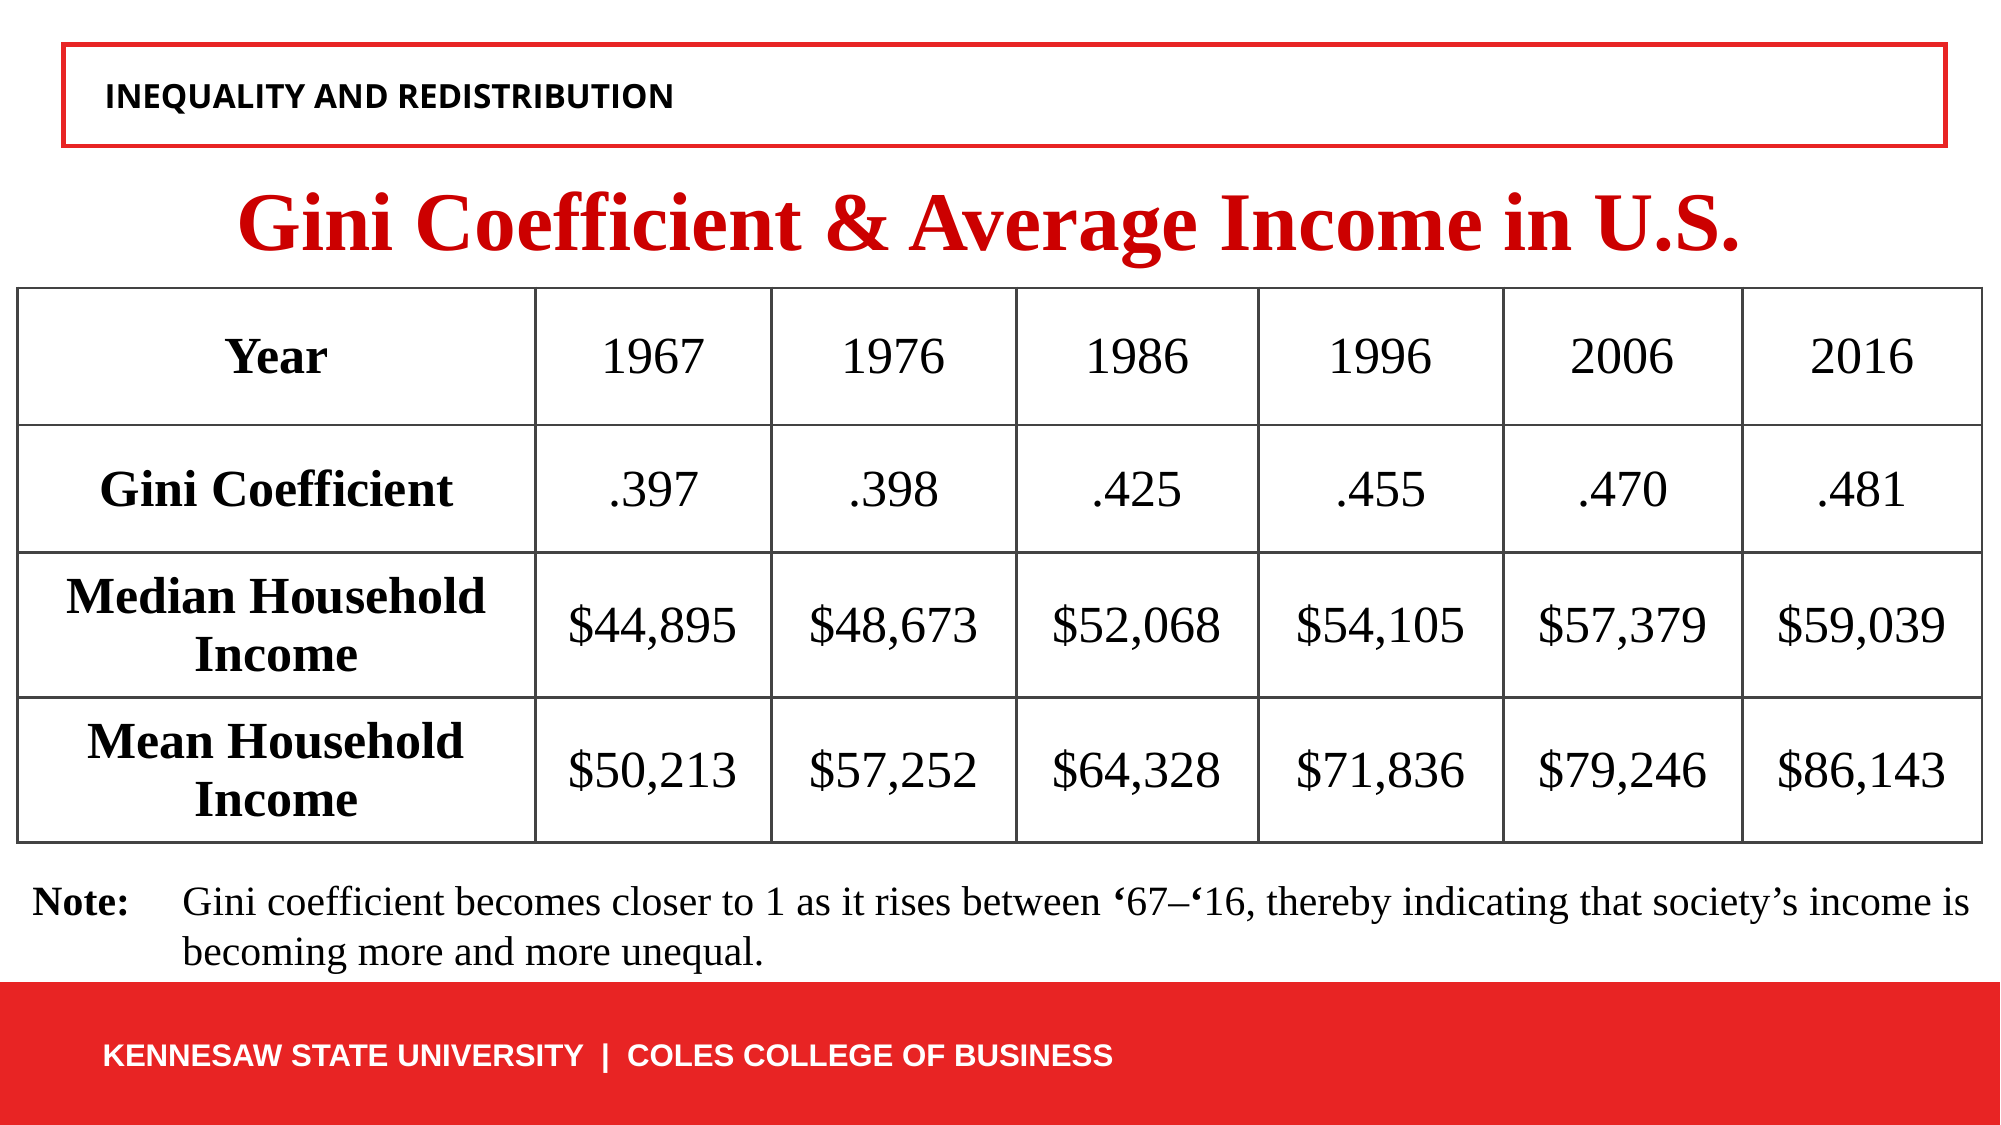

INEQUALITY AND REDISTRIBUTION
Gini Coefficient & Average Income in U.S.
| Year | 1967 | 1976 | 1986 | 1996 | 2006 | 2016 |
| --- | --- | --- | --- | --- | --- | --- |
| Gini Coefficient | .397 | .398 | .425 | .455 | .470 | .481 |
| Median Household Income | $44,895 | $48,673 | $52,068 | $54,105 | $57,379 | $59,039 |
| Mean Household Income | $50,213 | $57,252 | $64,328 | $71,836 | $79,246 | $86,143 |
Note: 		Gini coefficient becomes closer to 1 as it rises between ‘67–‘16, thereby indicating that society’s income is 			becoming more and more unequal.
          KENNESAW STATE UNIVERSITY  |  COLES COLLEGE OF BUSINESS